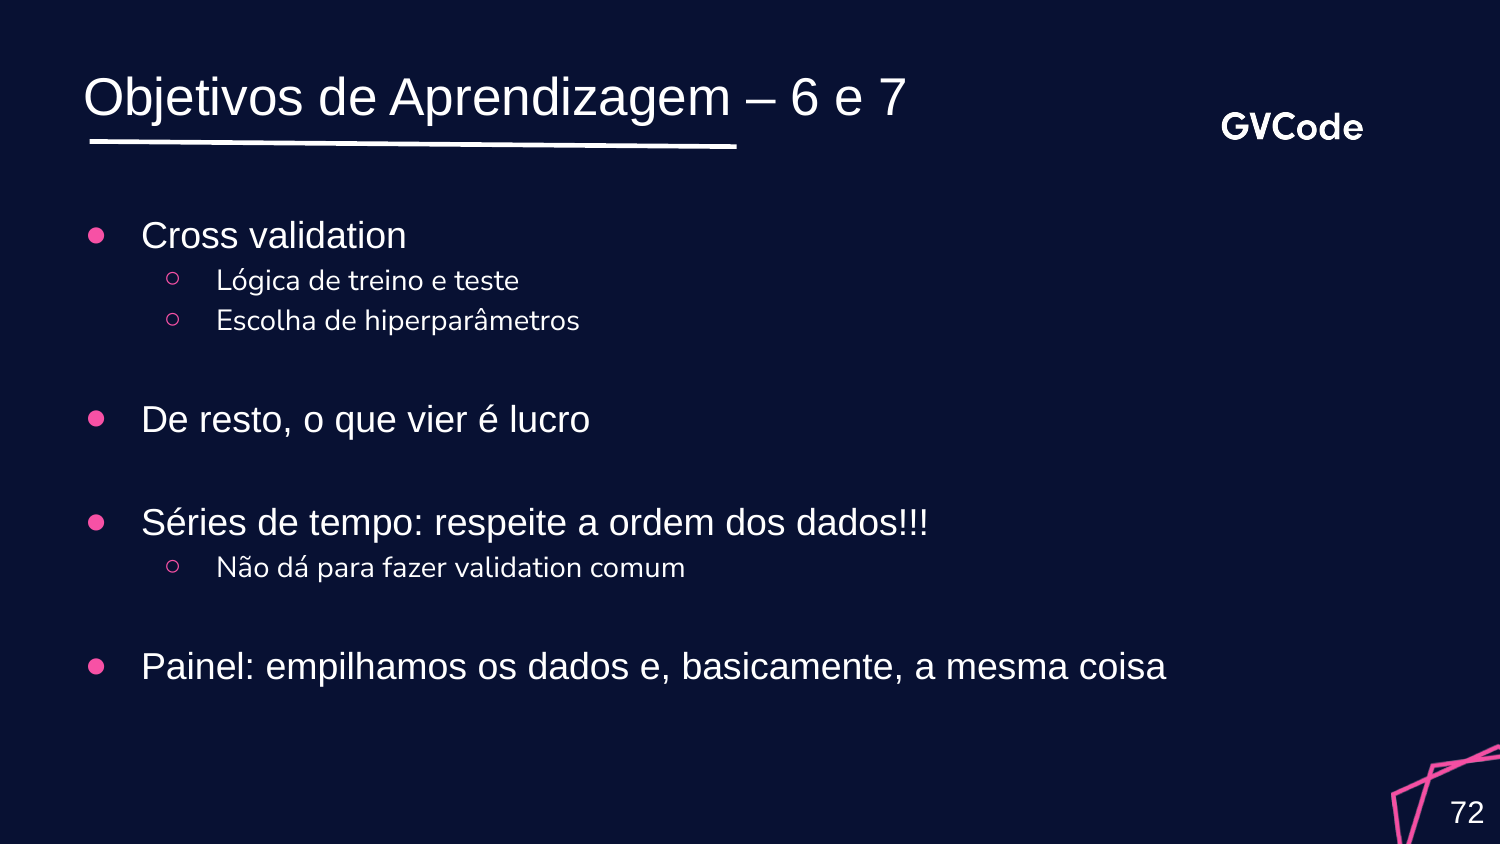

# Objetivos de Aprendizagem – 6 e 7
Cross validation
Lógica de treino e teste
Escolha de hiperparâmetros

De resto, o que vier é lucro

Séries de tempo: respeite a ordem dos dados!!!
Não dá para fazer validation comum

Painel: empilhamos os dados e, basicamente, a mesma coisa
72